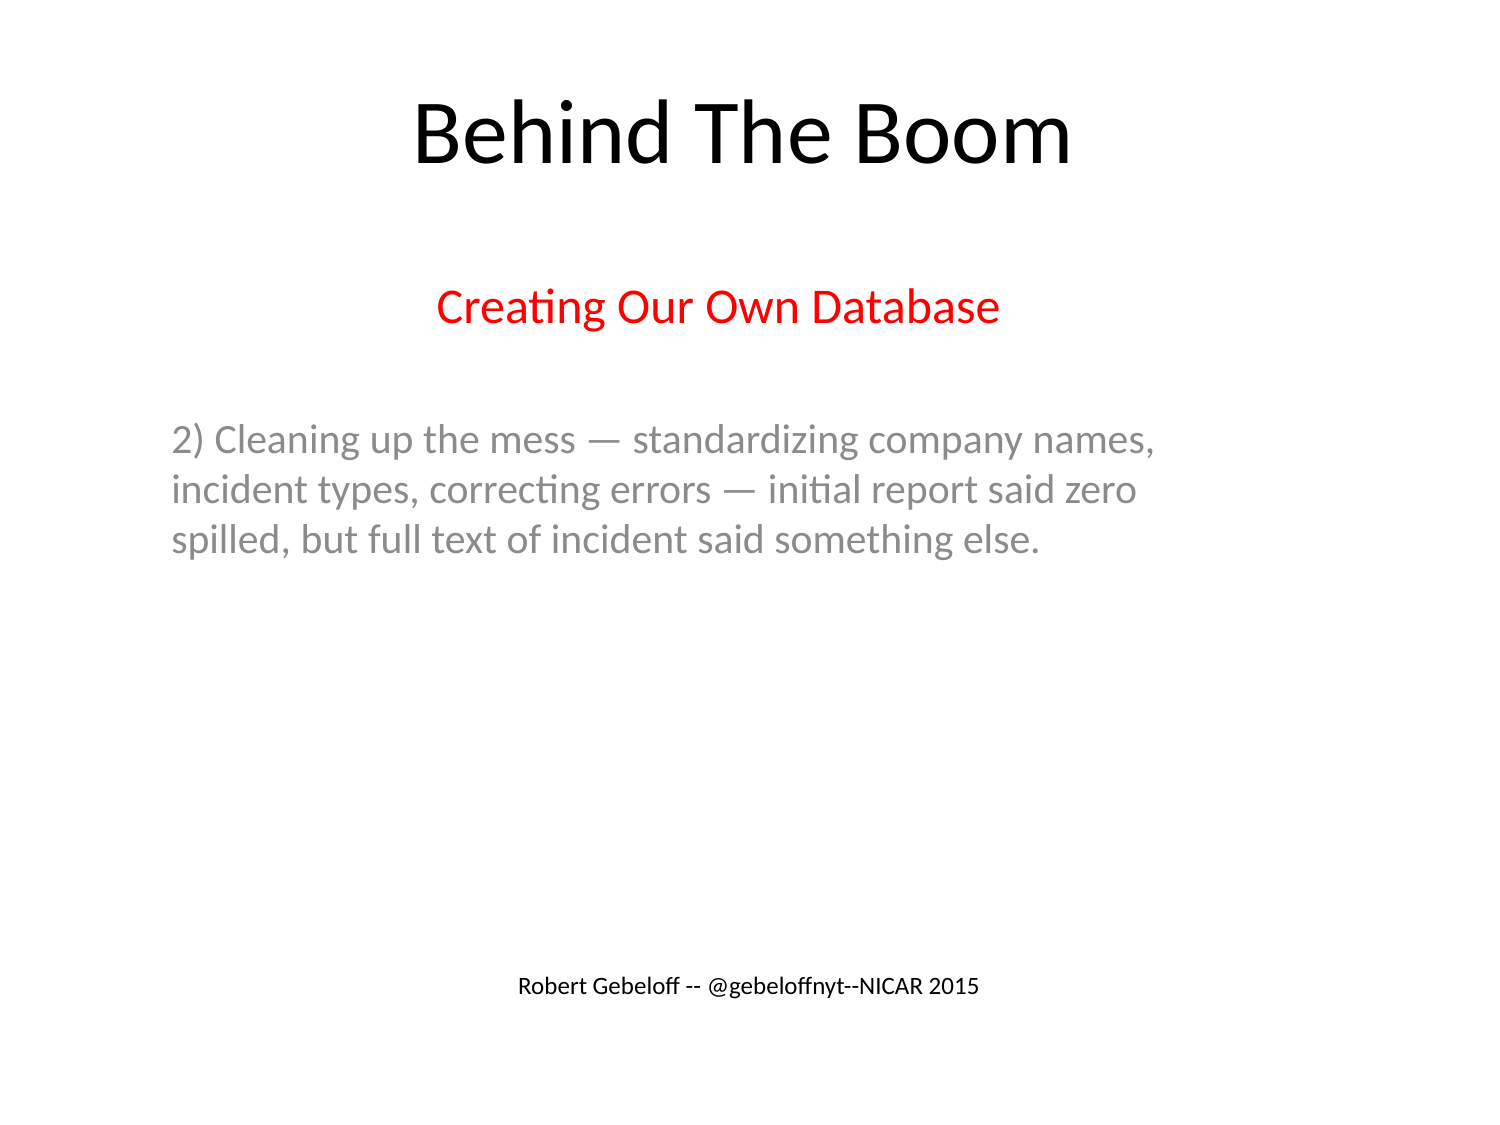

# Behind The Boom
Creating Our Own Database

2) Cleaning up the mess — standardizing company names, incident types, correcting errors — initial report said zero spilled, but full text of incident said something else.
Robert Gebeloff -- @gebeloffnyt--NICAR 2015